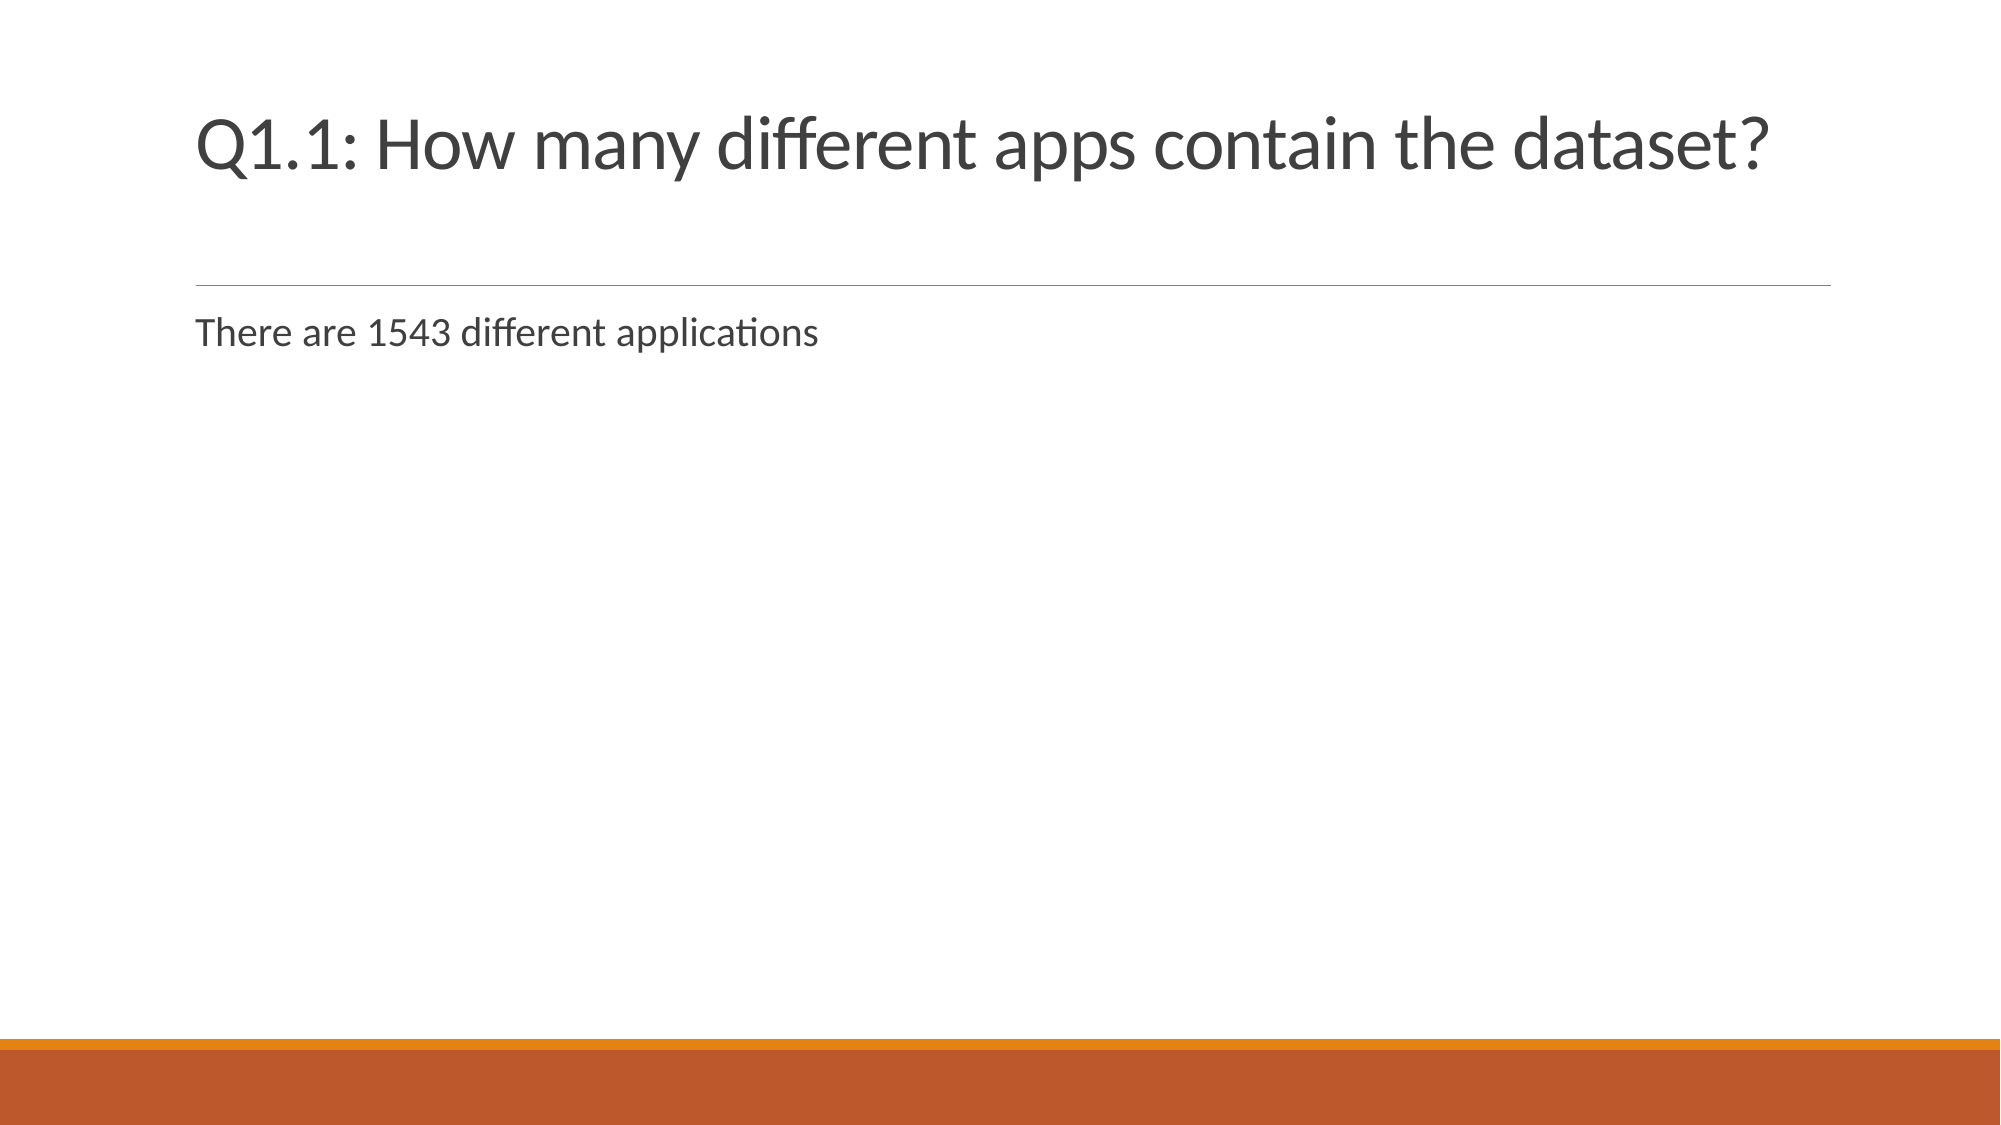

# Q1.1: How many different apps contain the dataset?
There are 1543 different applications